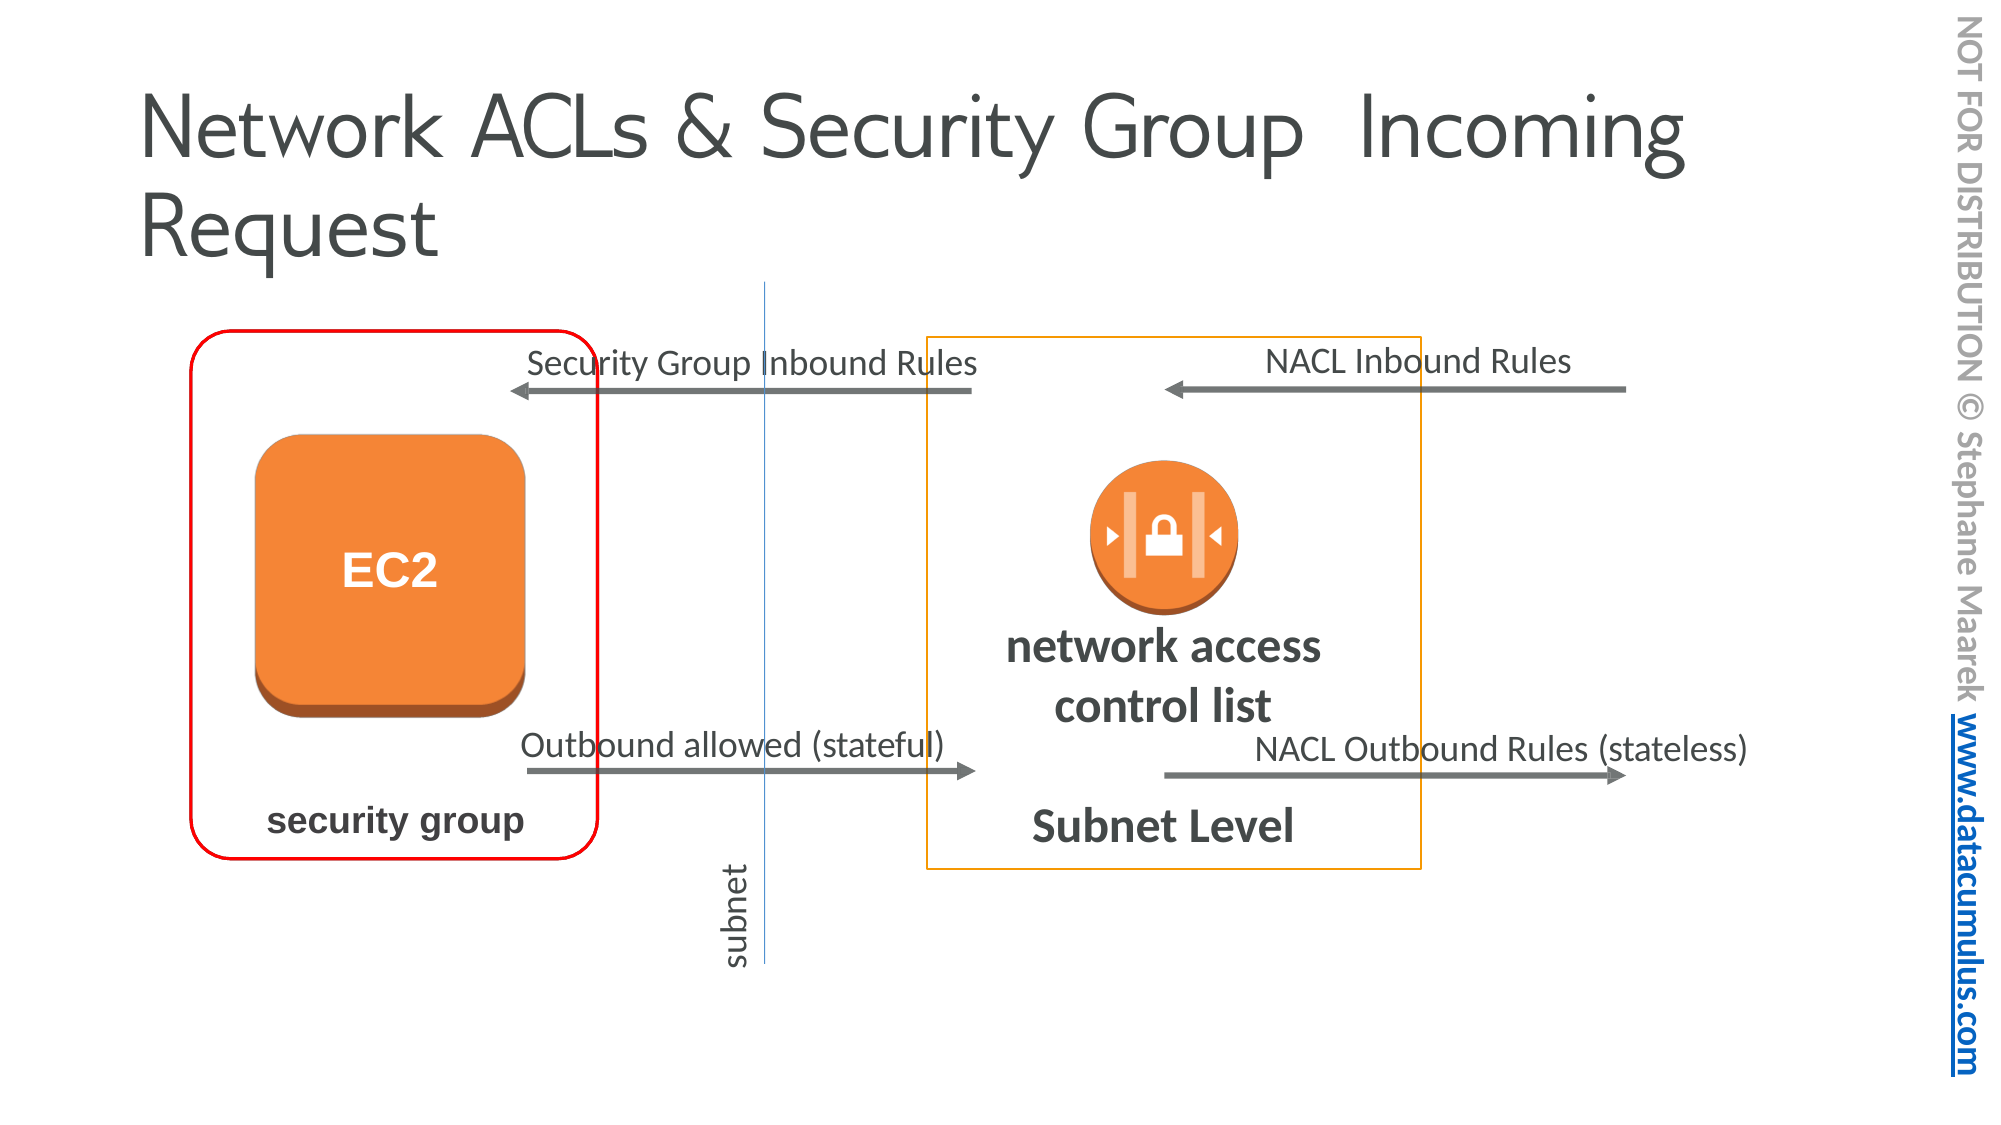

NOT FOR DISTRIBUTION © Stephane Maarek www.datacumulus.com
# Network ACLs & Security Group  Incoming Request

NACL Inbound Rules
Security Group Inbound Rules

EC2
network access
control list
Outbound allowed (stateful)
NACL Outbound Rules (stateless)

Subnet Level
security group
subnet
© Stephane Maarek